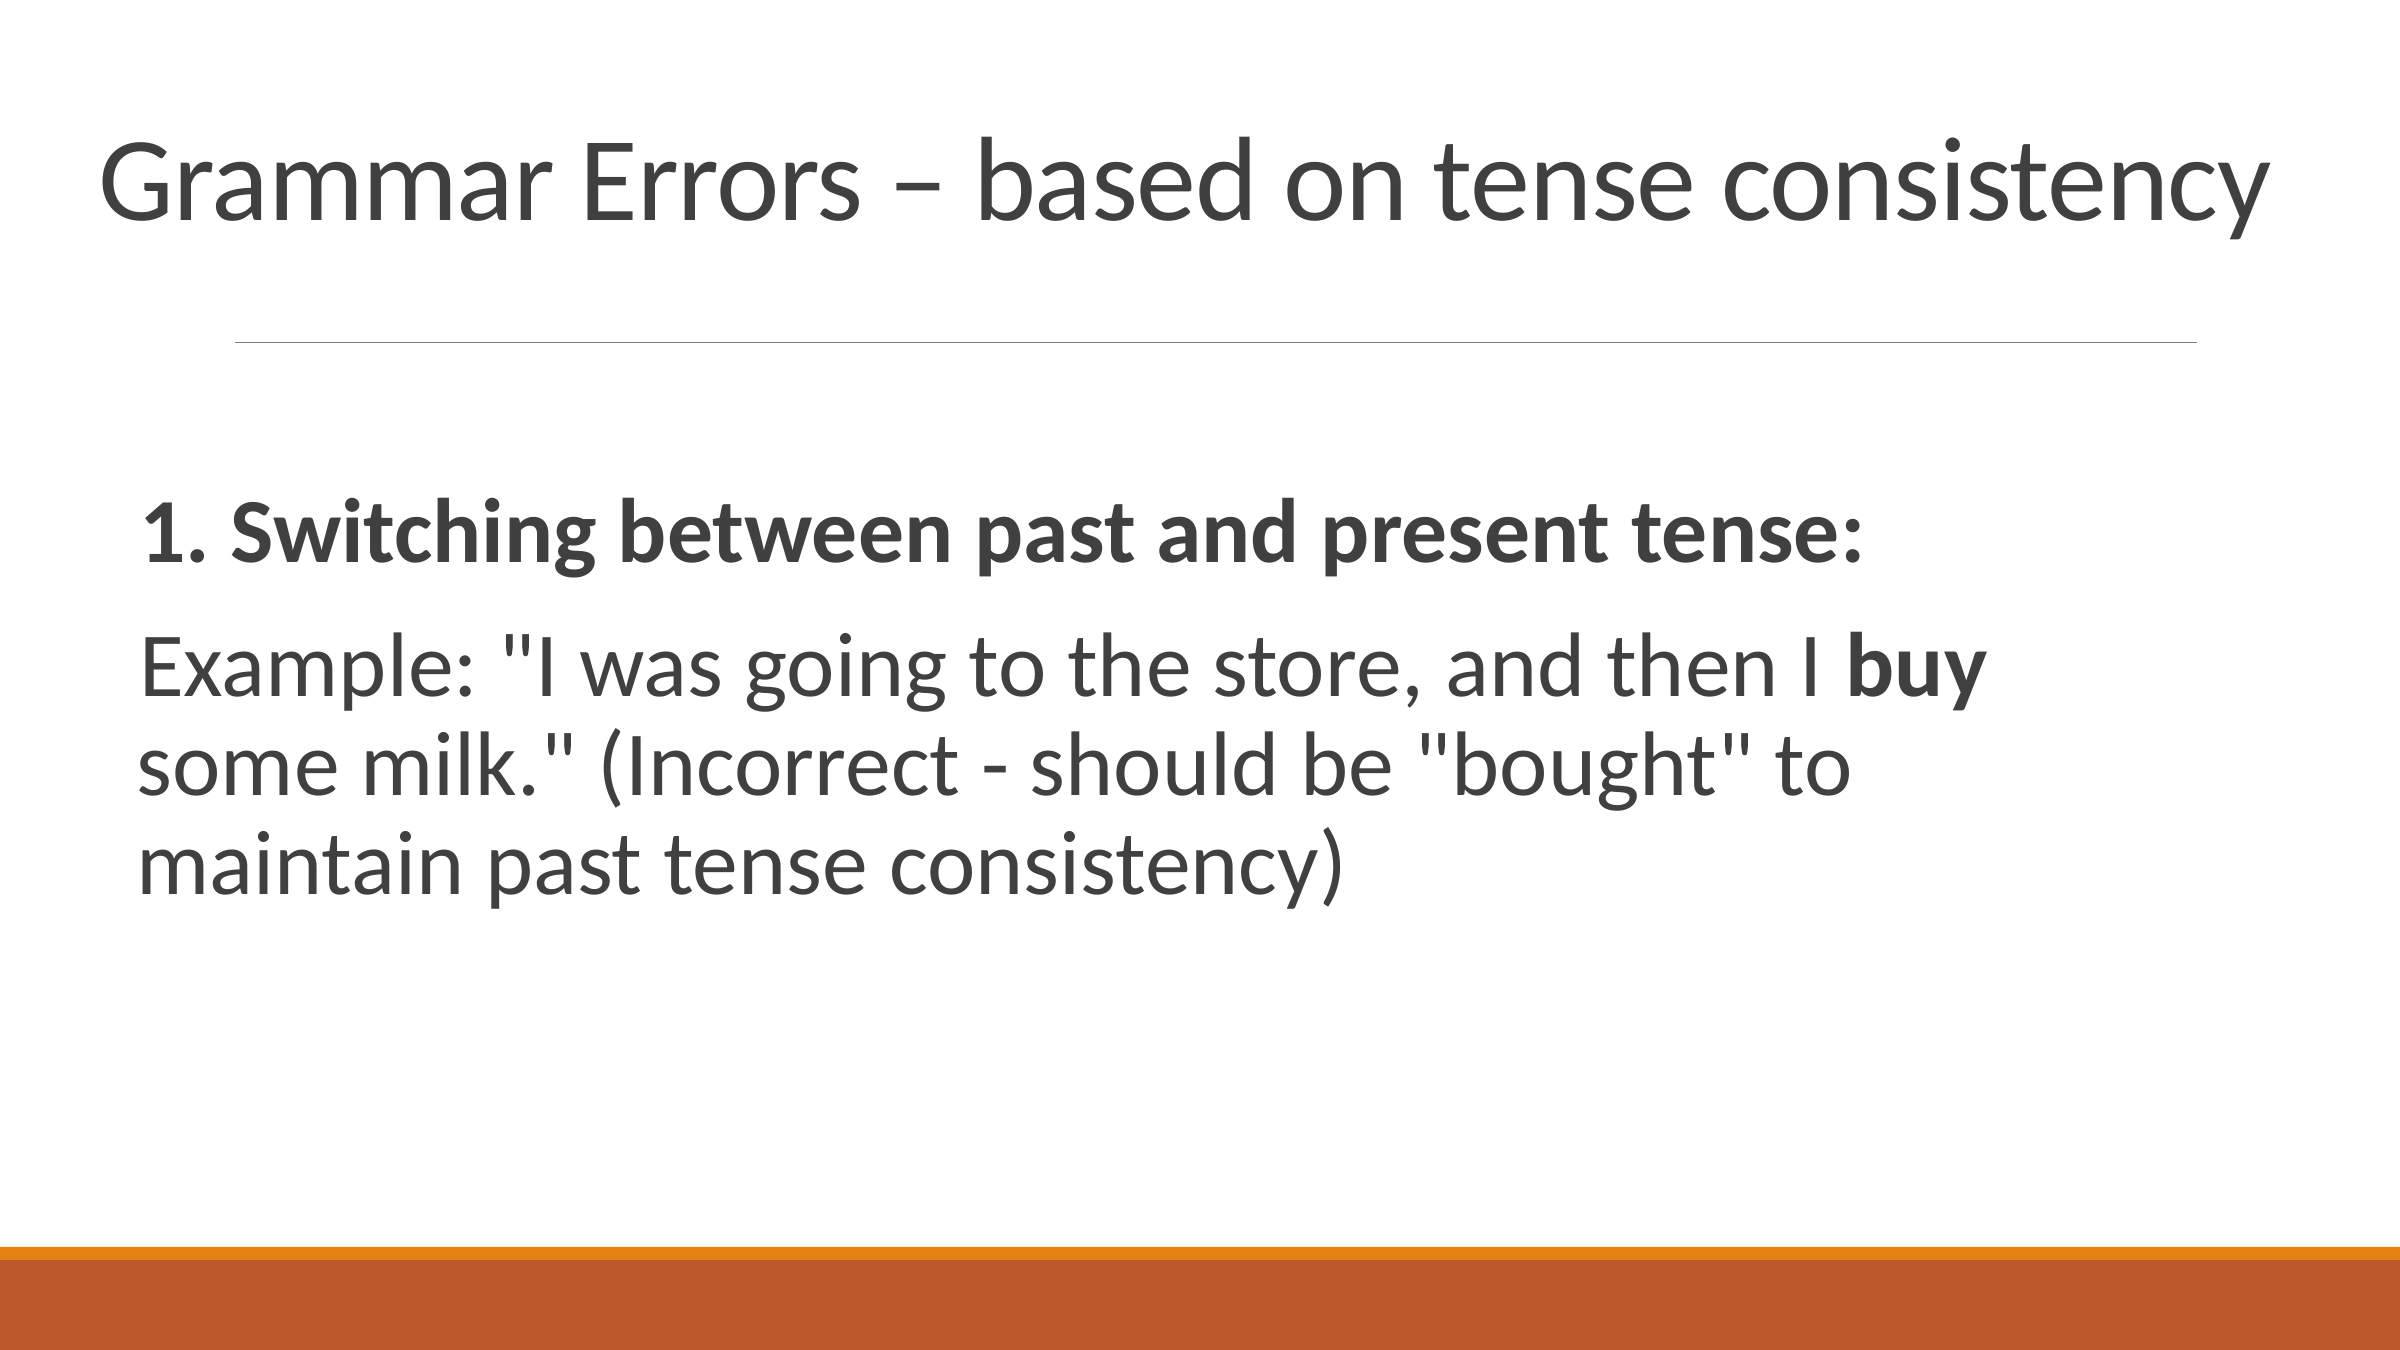

# Grammar Errors – based on tense consistency
1. Switching between past and present tense:
Example: "I was going to the store, and then I buy some milk." (Incorrect - should be "bought" to maintain past tense consistency)